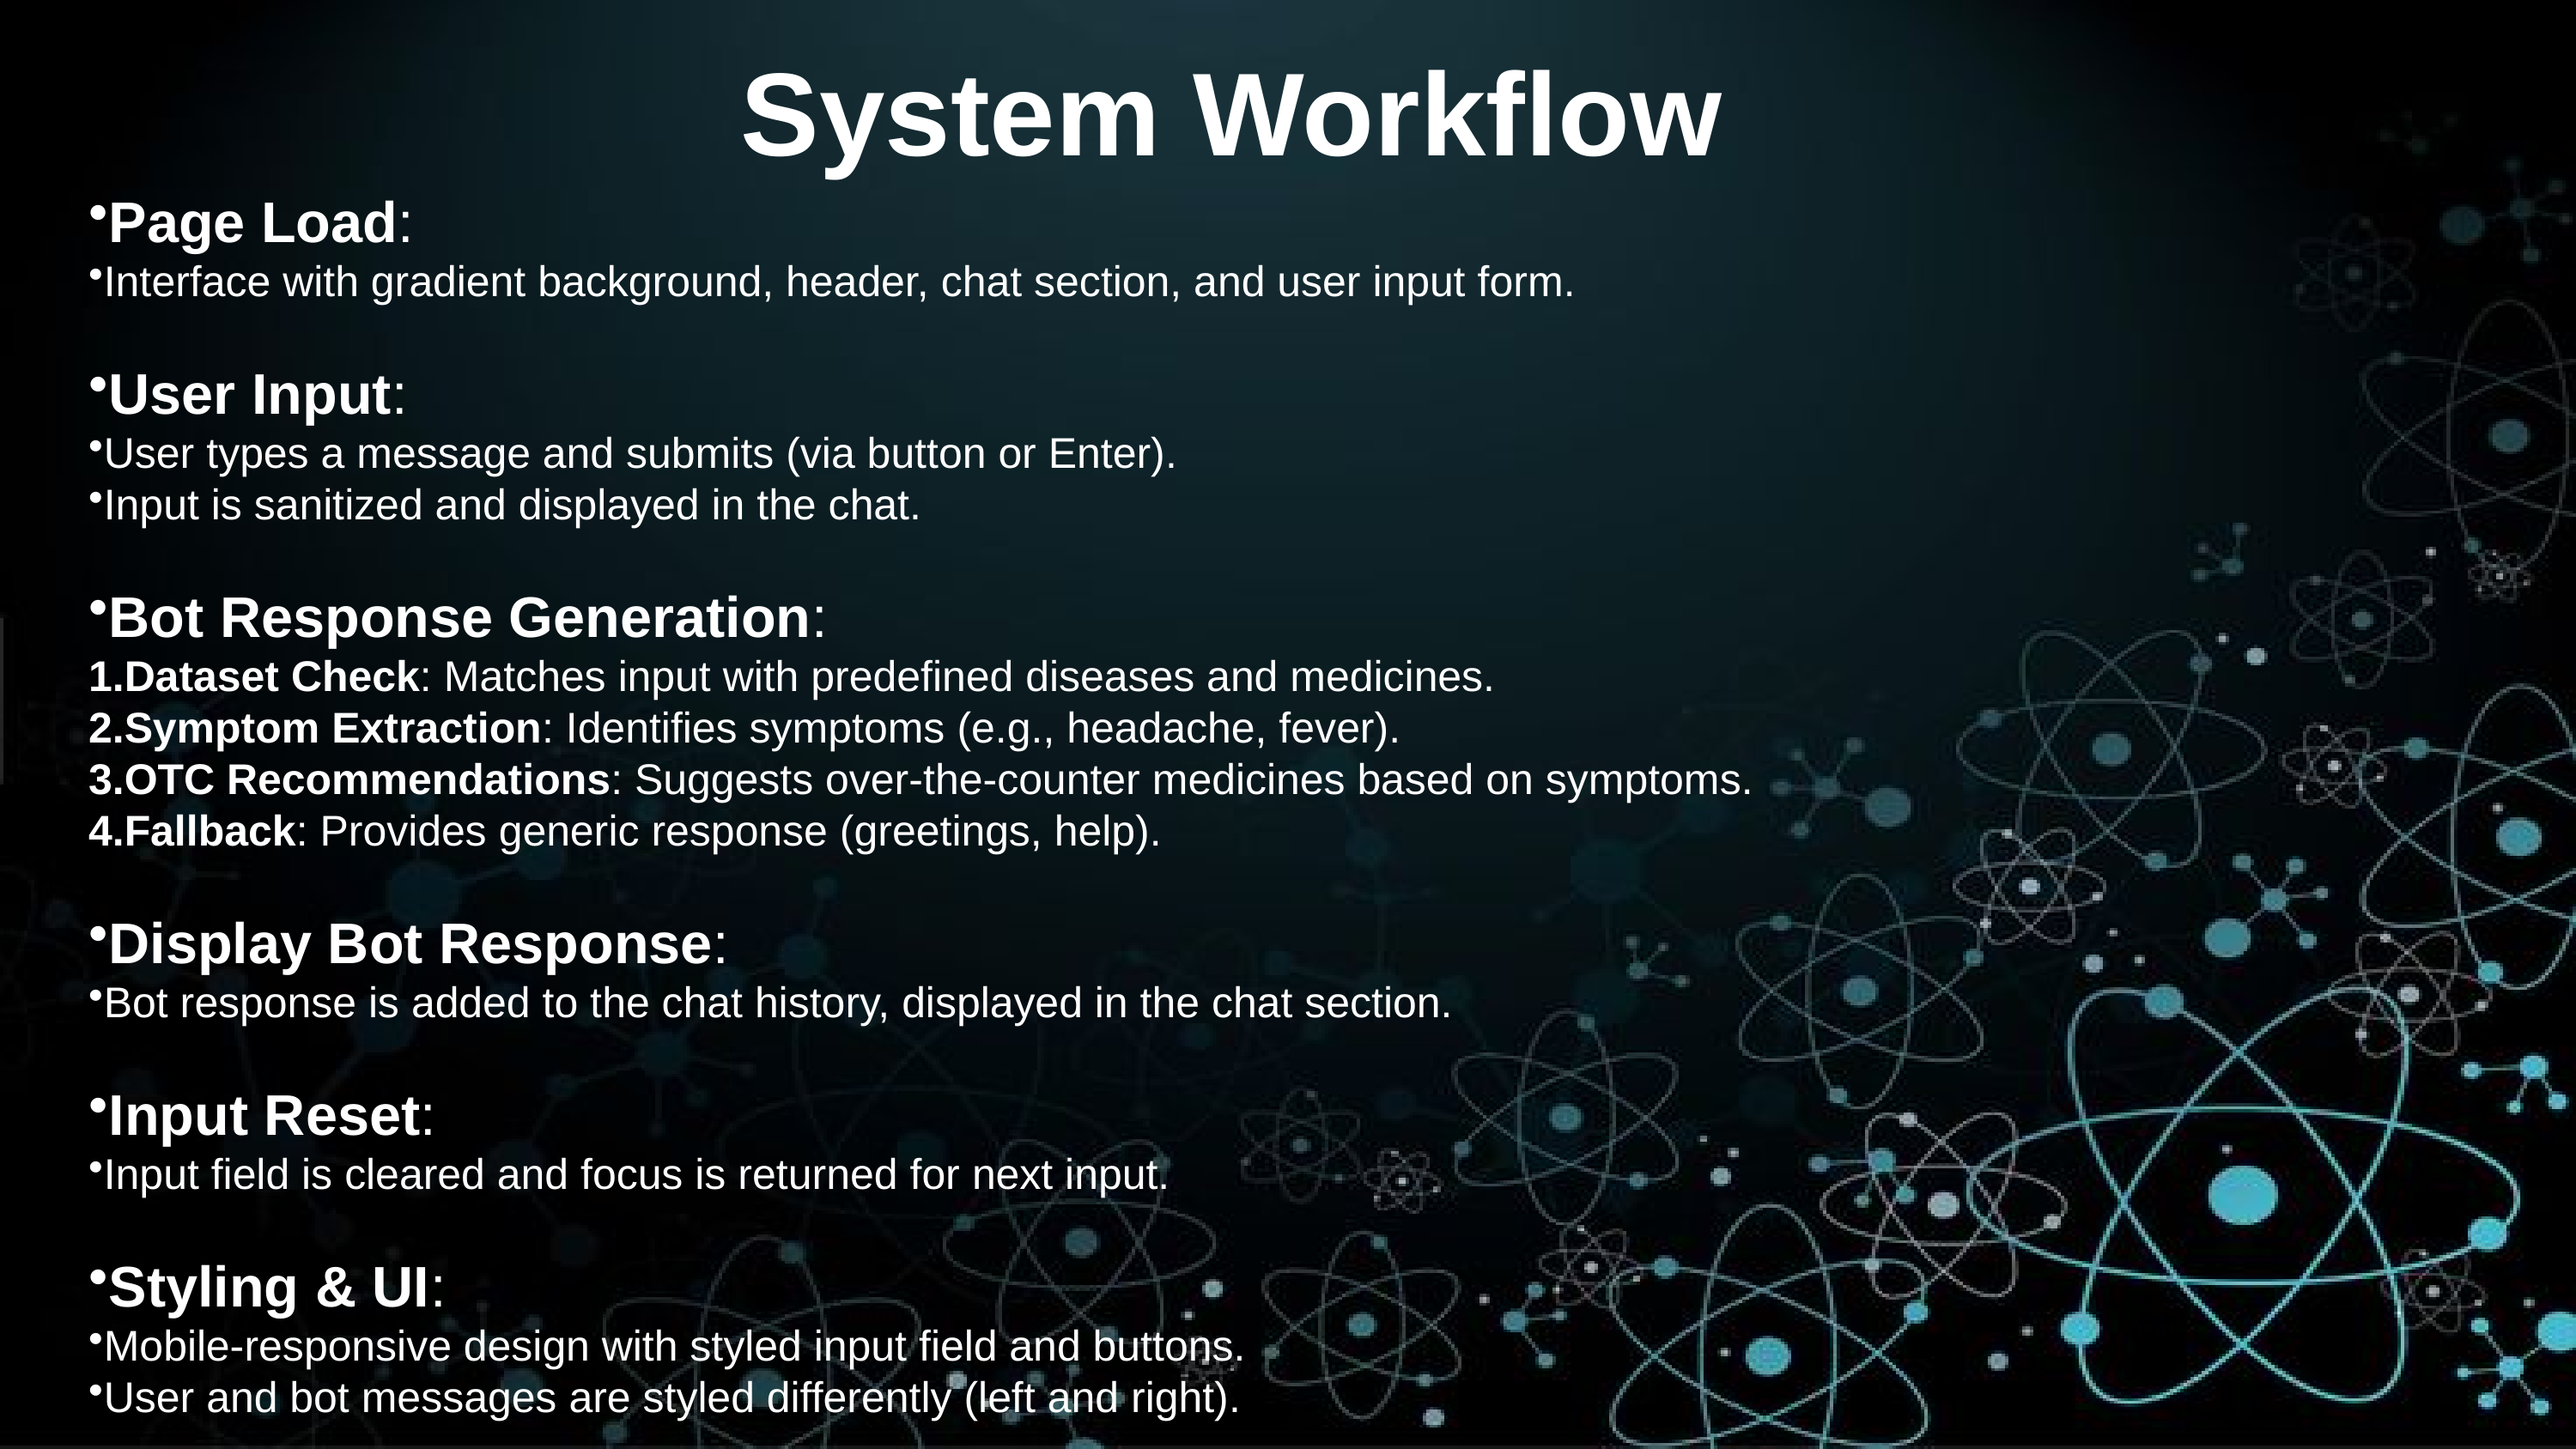

System Workflow
Page Load:
Interface with gradient background, header, chat section, and user input form.

User Input:
User types a message and submits (via button or Enter).
Input is sanitized and displayed in the chat.

Bot Response Generation:
Dataset Check: Matches input with predefined diseases and medicines.
Symptom Extraction: Identifies symptoms (e.g., headache, fever).
OTC Recommendations: Suggests over-the-counter medicines based on symptoms.
Fallback: Provides generic response (greetings, help).

Display Bot Response:
Bot response is added to the chat history, displayed in the chat section.

Input Reset:
Input field is cleared and focus is returned for next input.

Styling & UI:
Mobile-responsive design with styled input field and buttons.
User and bot messages are styled differently (left and right).